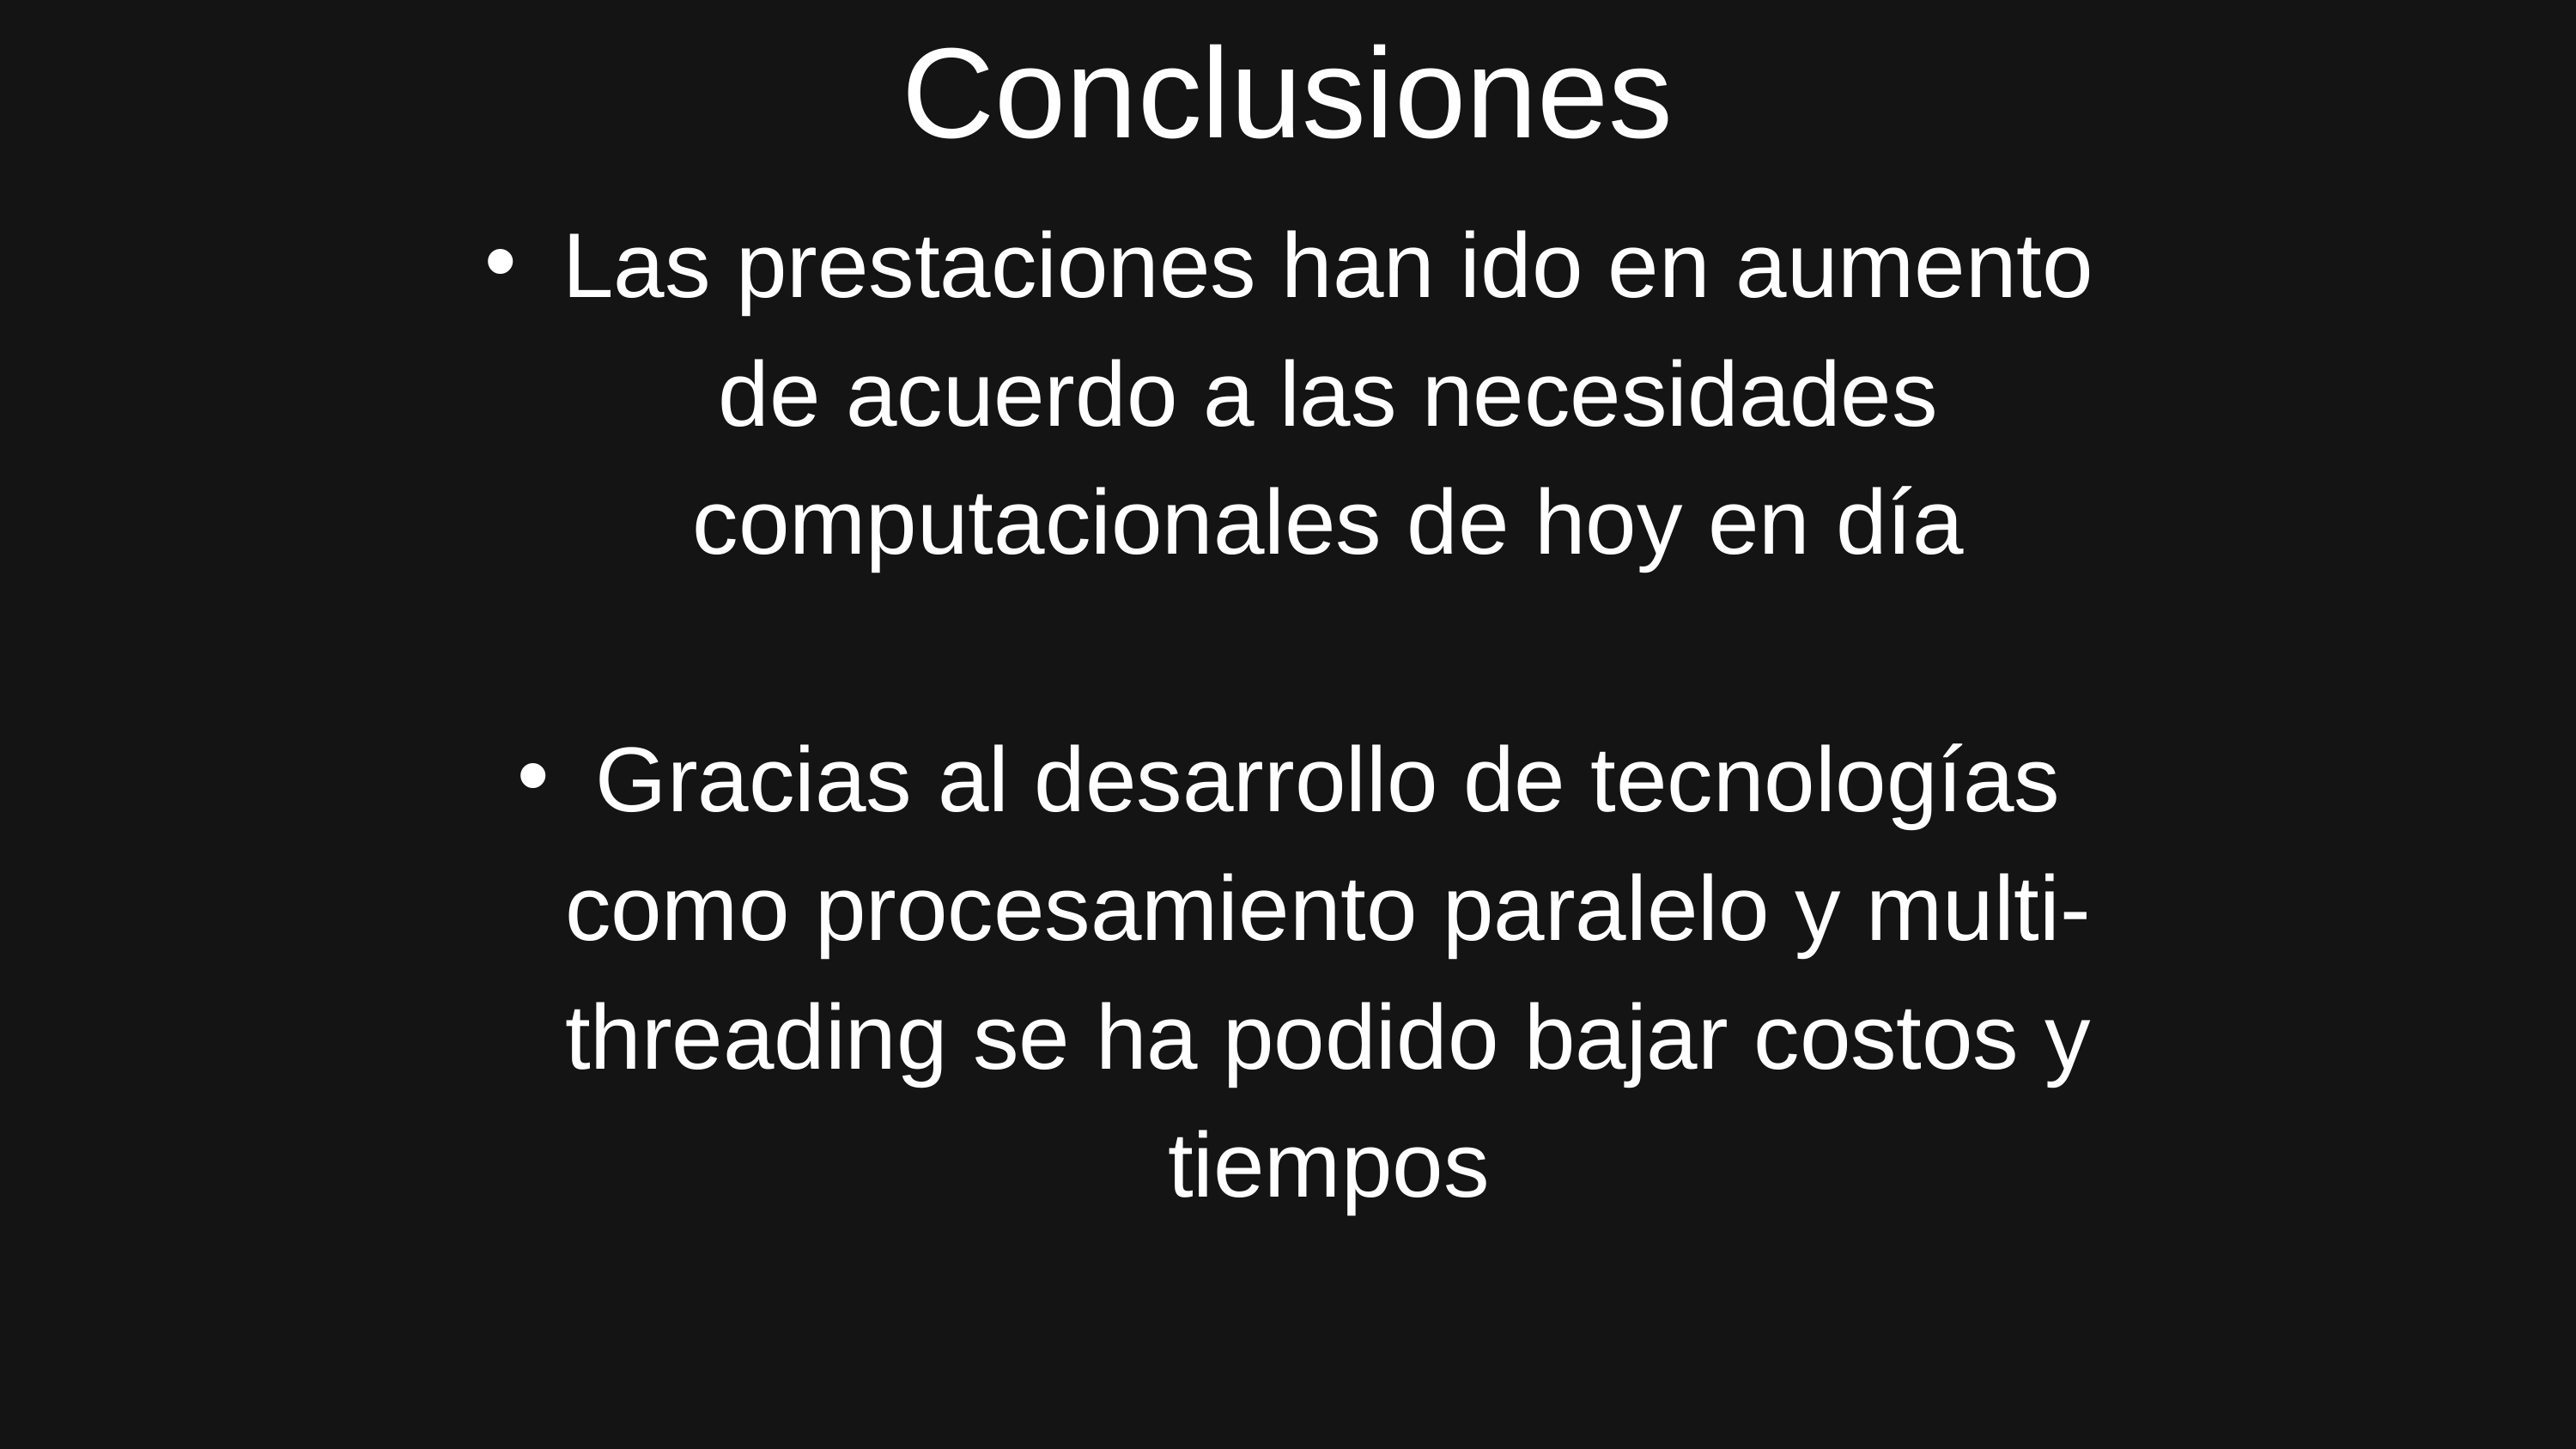

Conclusiones
Las prestaciones han ido en aumento de acuerdo a las necesidades computacionales de hoy en día

Gracias al desarrollo de tecnologías como procesamiento paralelo y multi-threading se ha podido bajar costos y tiempos